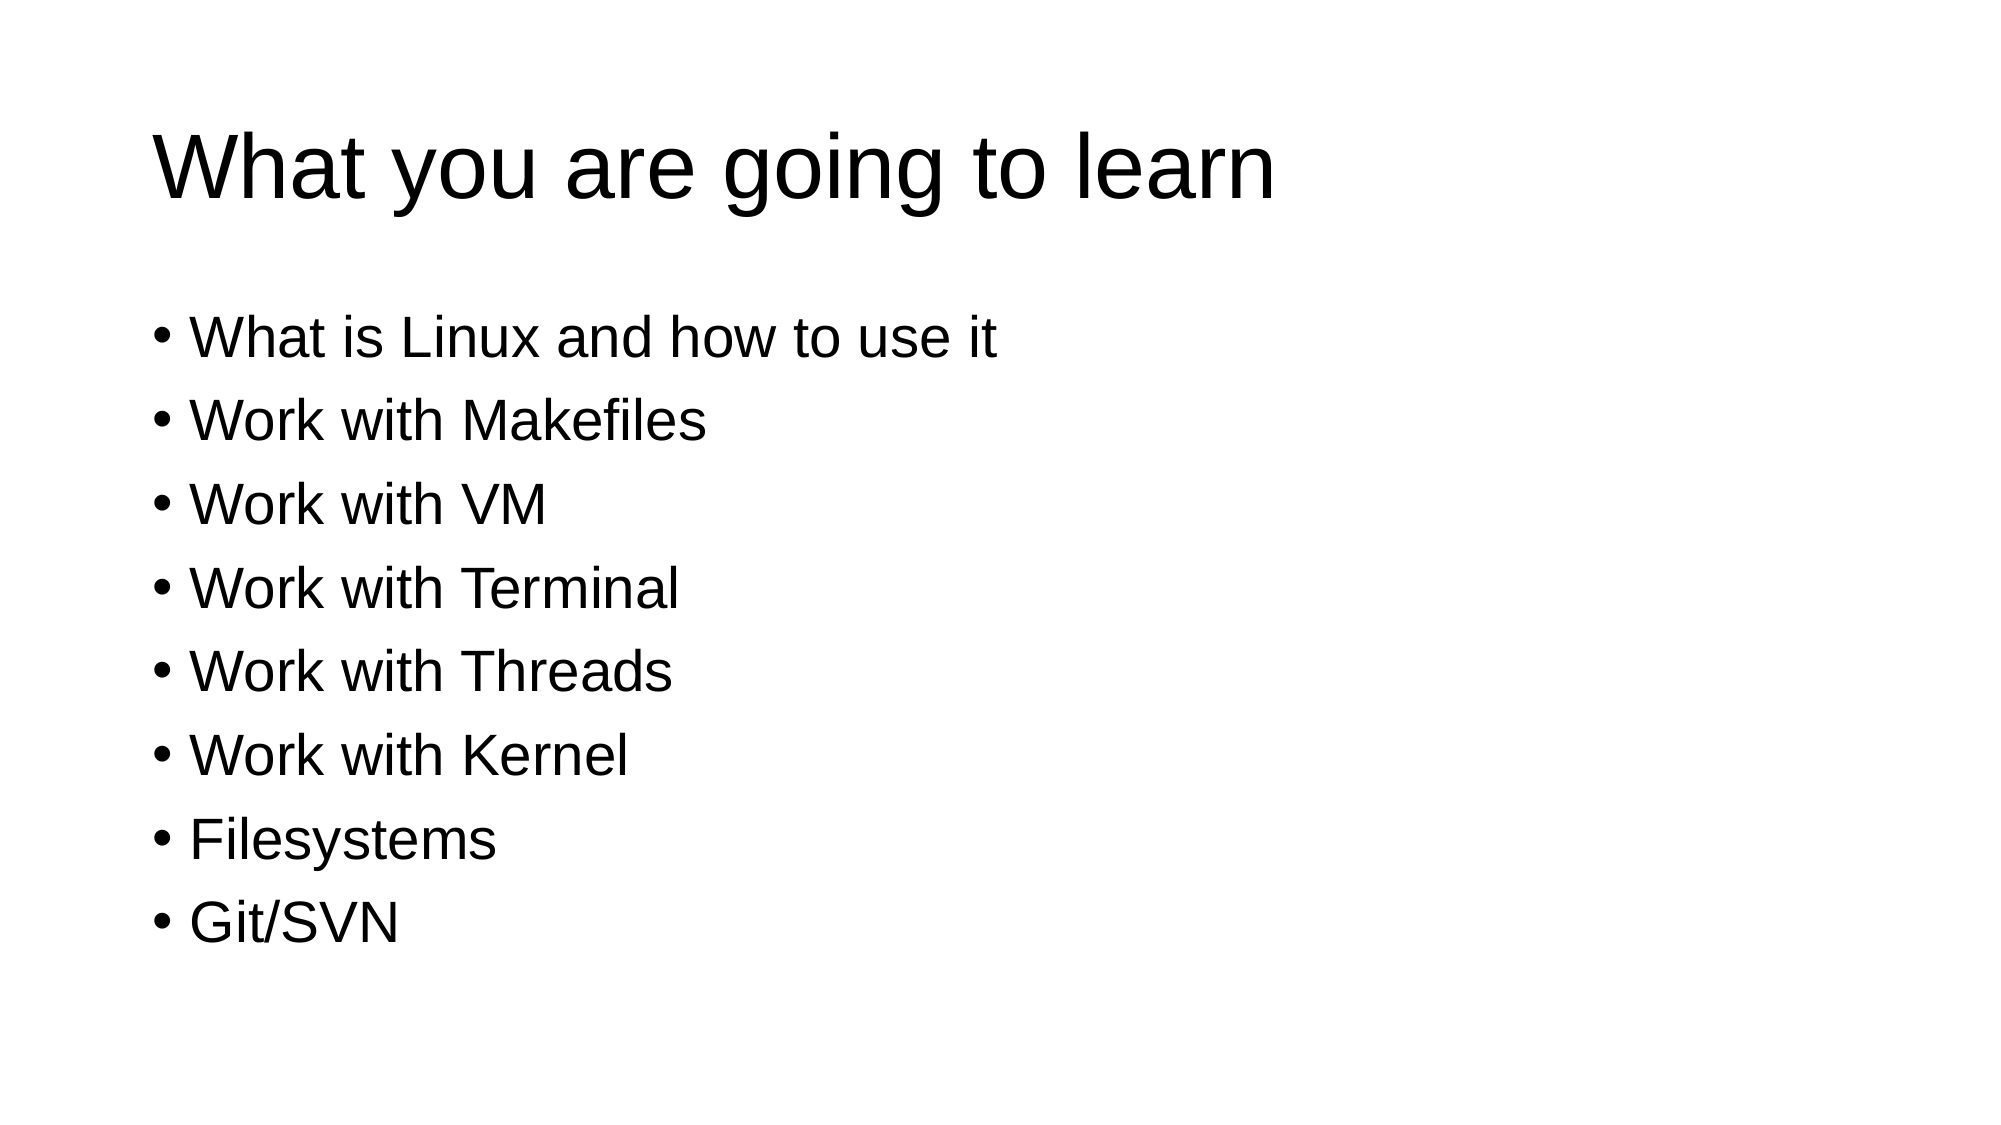

# What you are going to learn
What is Linux and how to use it
Work with Makefiles
Work with VM
Work with Terminal
Work with Threads
Work with Kernel
Filesystems
Git/SVN